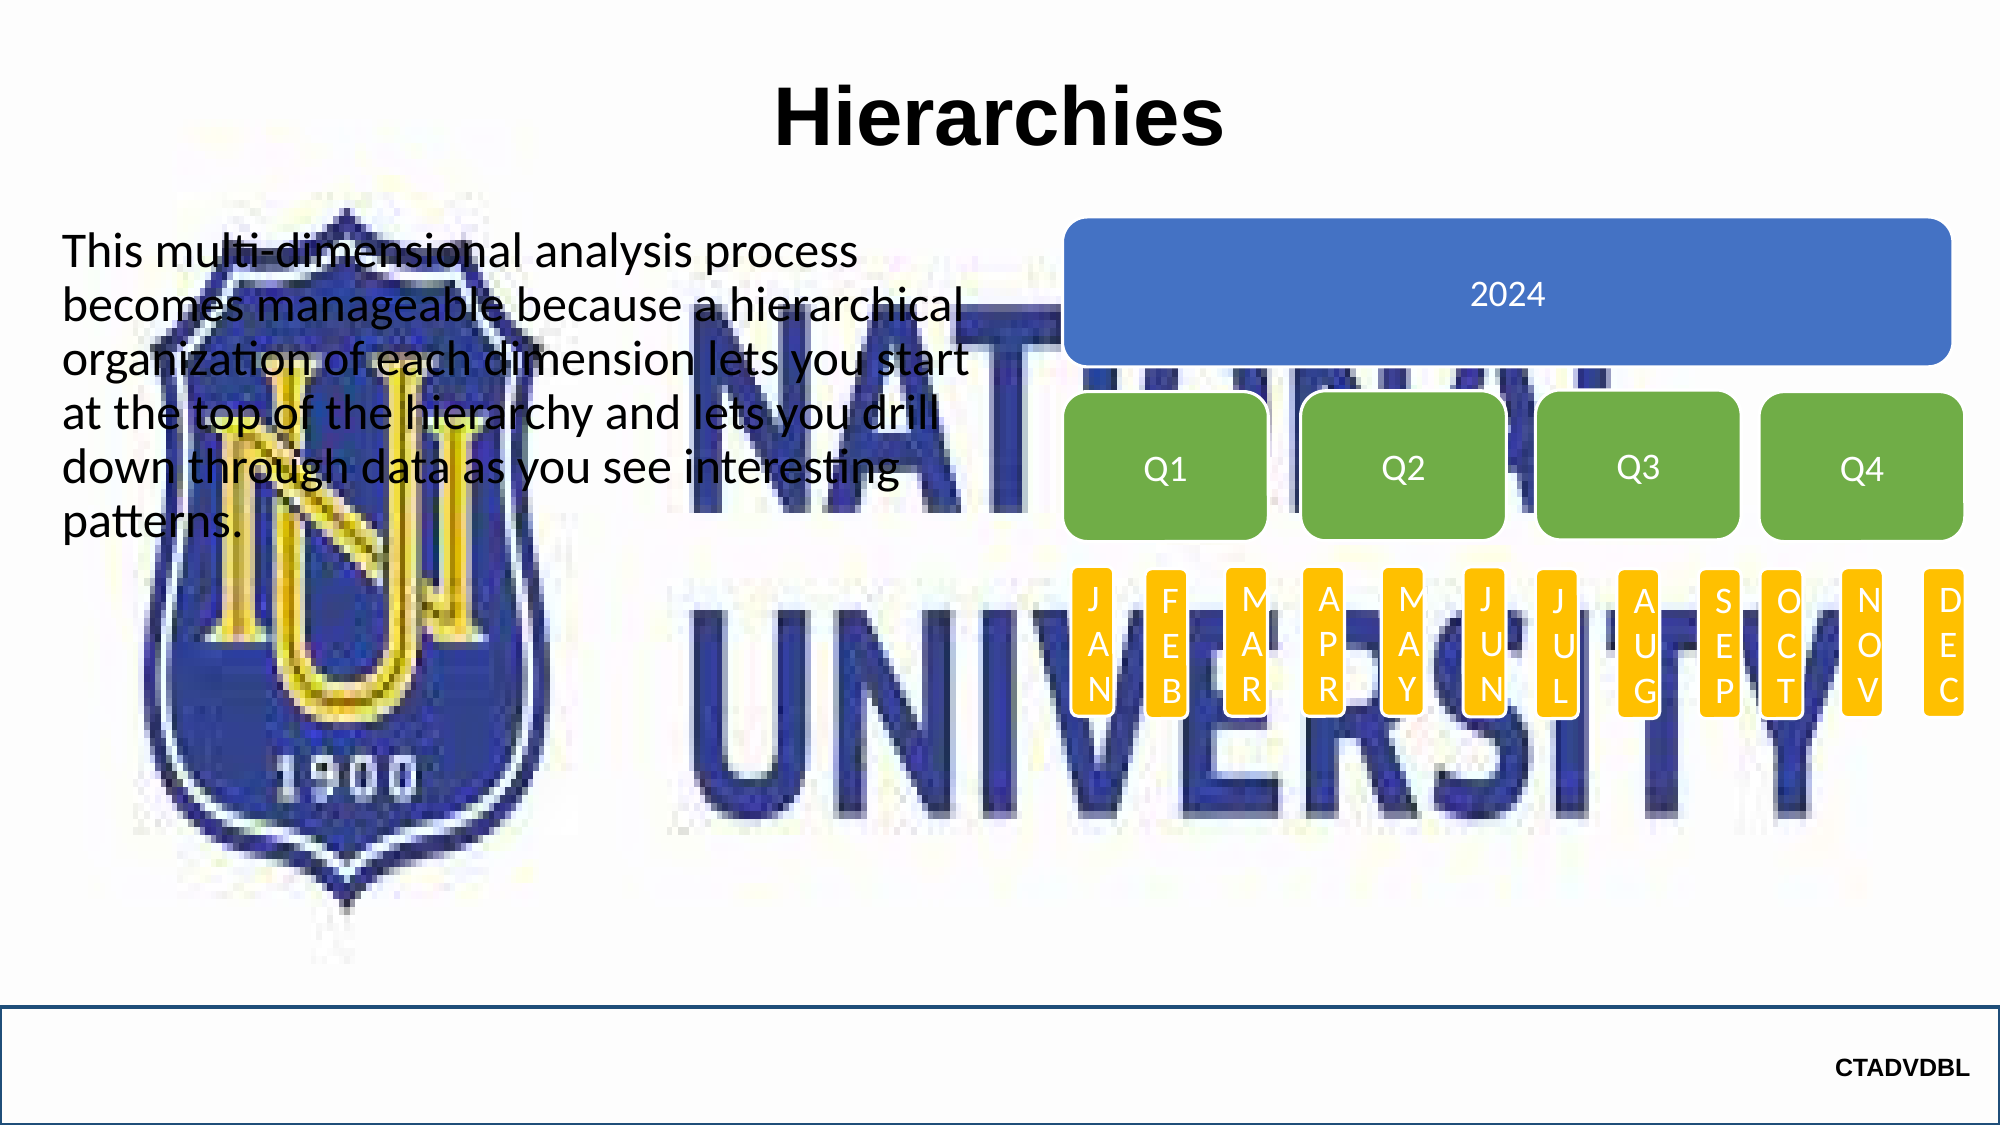

# Hierarchies
This multi-dimensional analysis process becomes manageable because a hierarchical organization of each dimension lets you start at the top of the hierarchy and lets you drill down through data as you see interesting patterns.

2024
Q3
Q2
Q1
Q4
JAN
MAR
APR
MAY
JUN
DEC
NOV
FEB
JUL
AUG
SEP
OCT
CTADVDBL